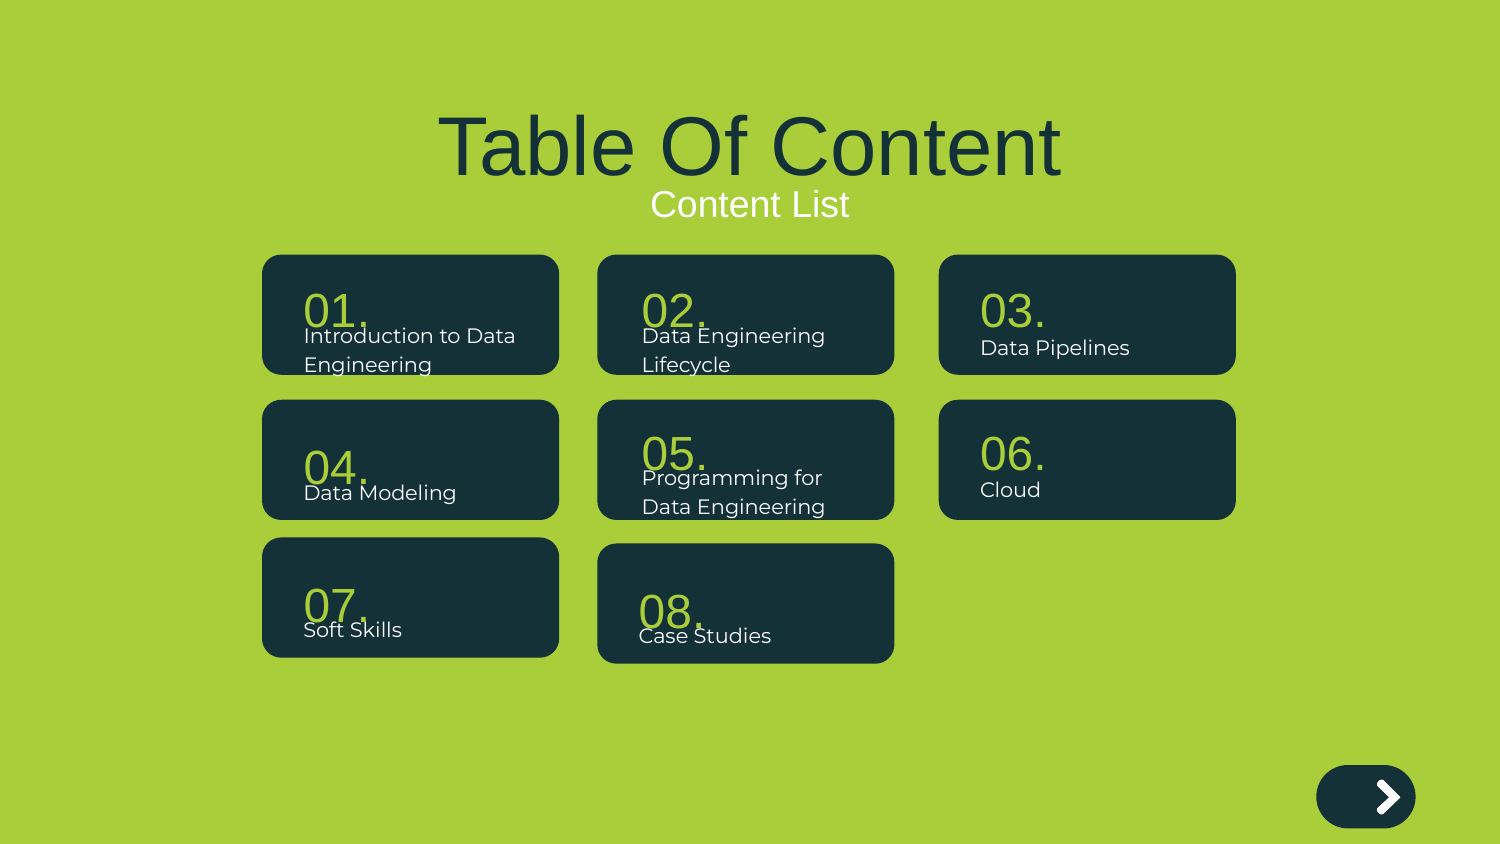

Table Of Content
Content List

01.
02.
03.
Introduction to Data Engineering
Data Engineering Lifecycle
Data Pipelines

05.
06.
04.
Programming for Data Engineering
Cloud
Data Modeling

07.
08.
Soft Skills
Case Studies